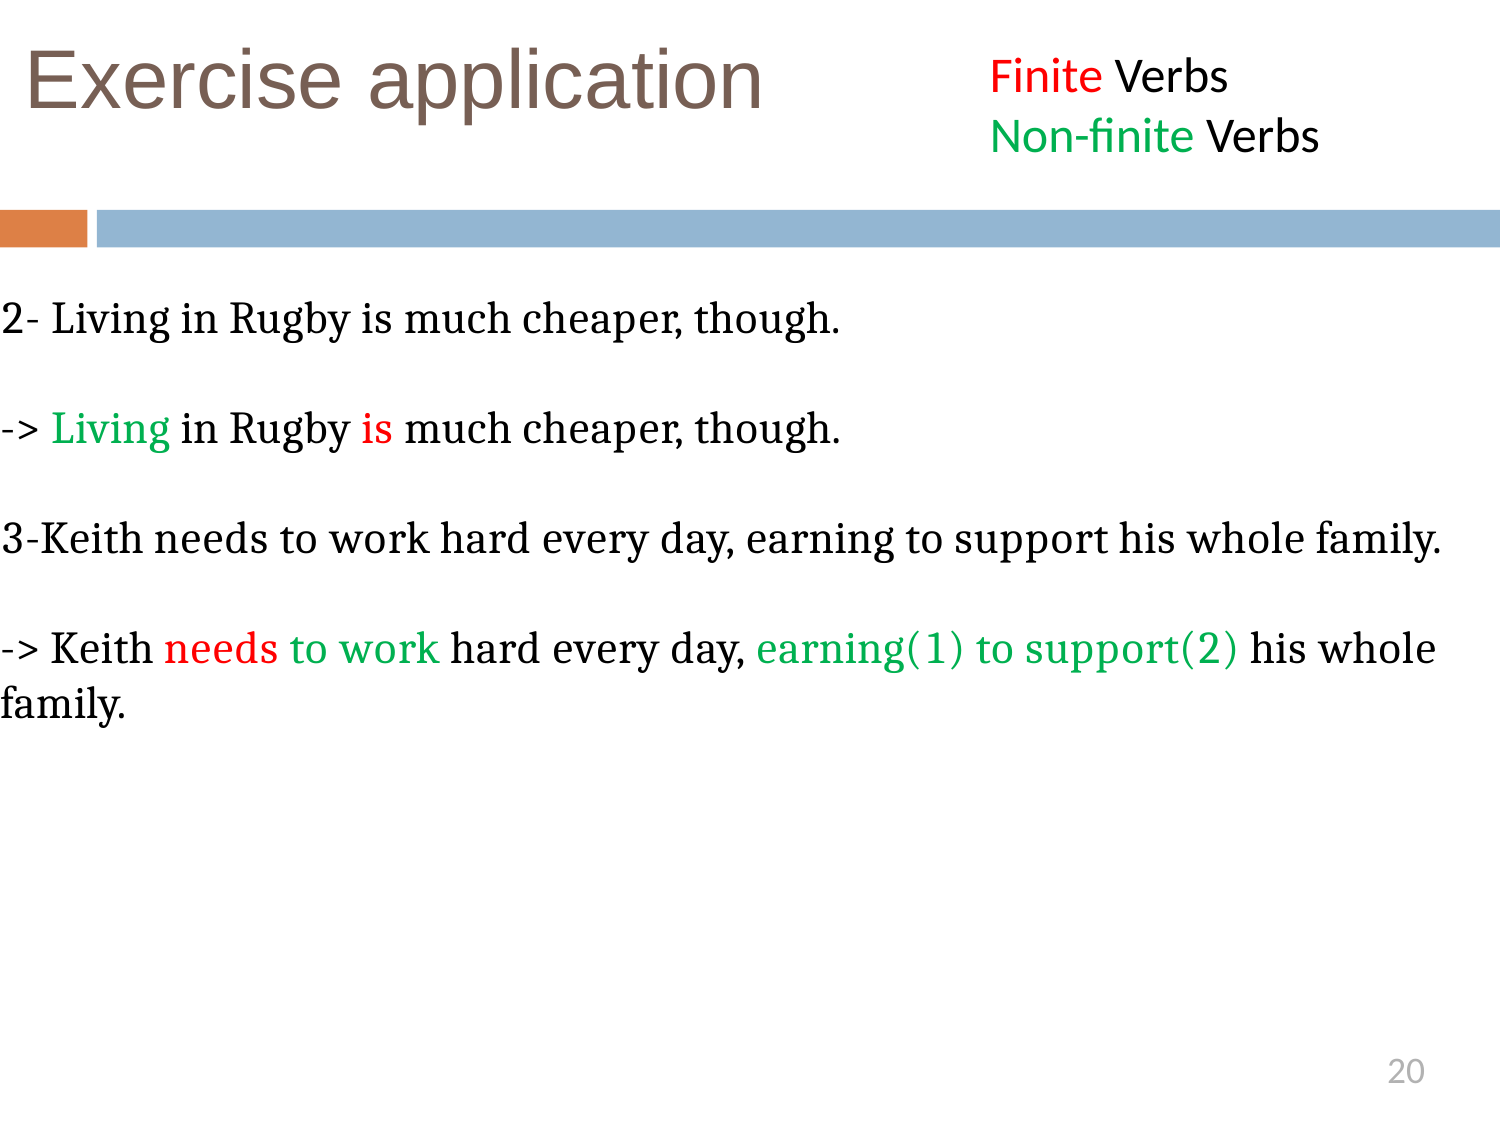

# Exercise application
Finite Verbs
Non-finite Verbs
2- Living in Rugby is much cheaper, though.

-> Living in Rugby is much cheaper, though.
3-Keith needs to work hard every day, earning to support his whole family.
-> Keith needs to work hard every day, earning(1) to support(2) his whole family.
20